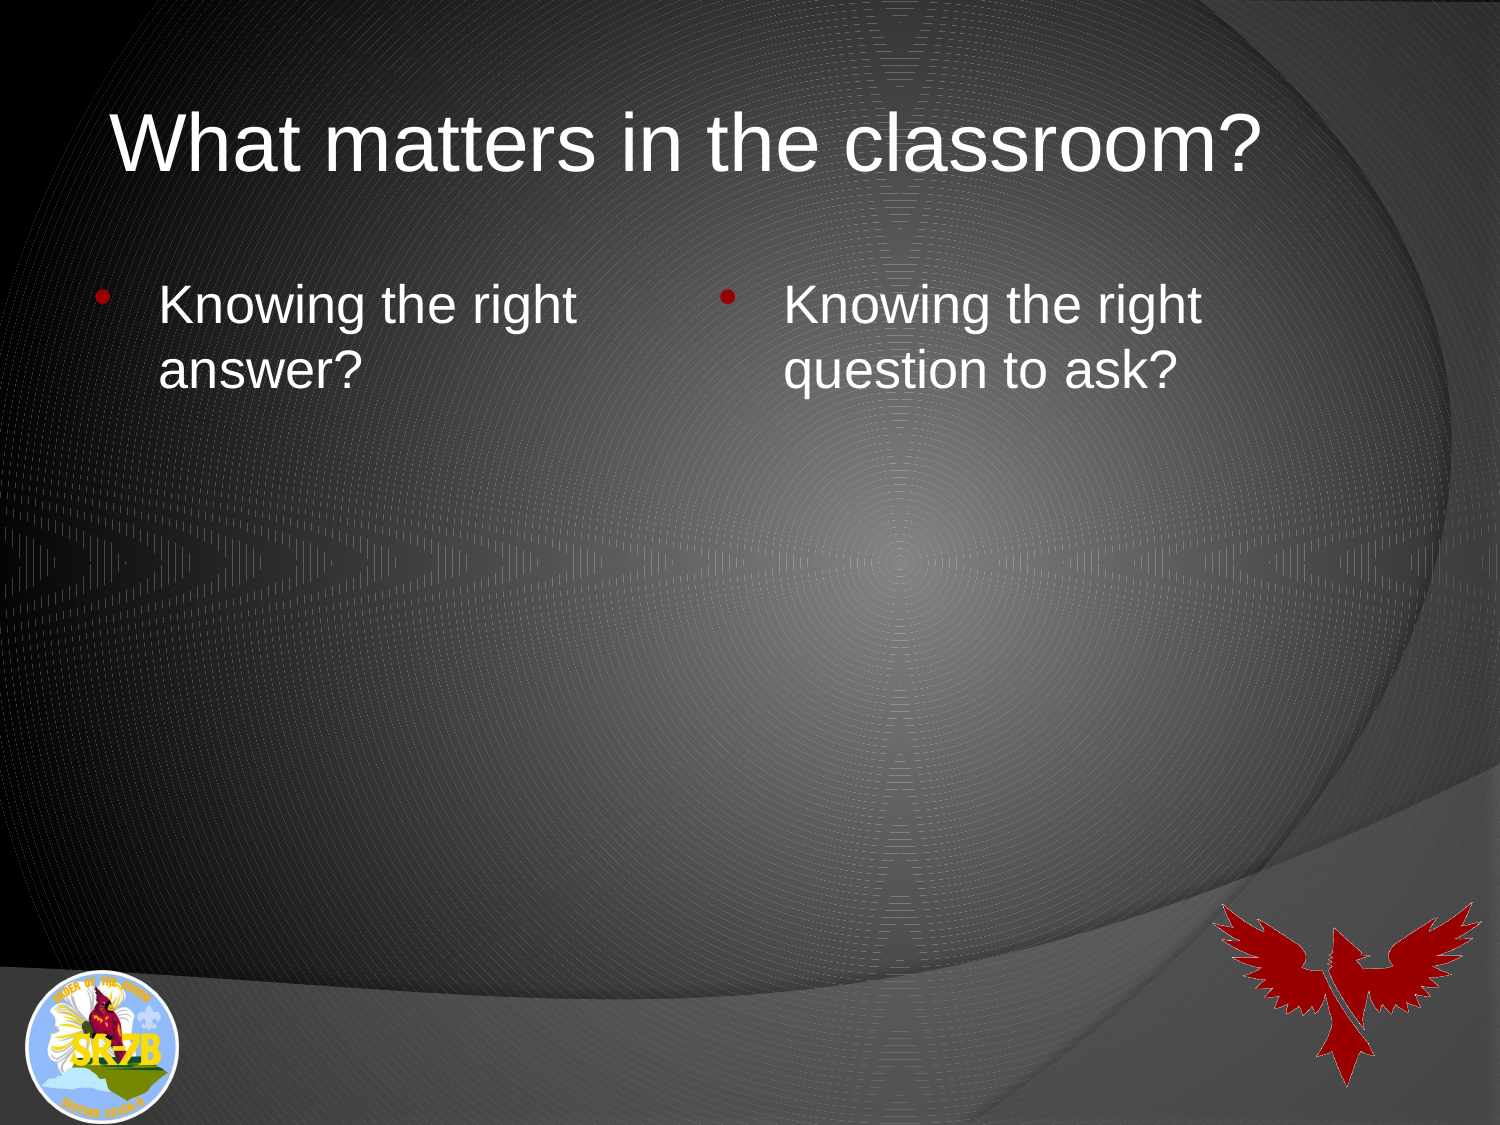

# What matters in the classroom?
Knowing the right answer?
Knowing the right question to ask?